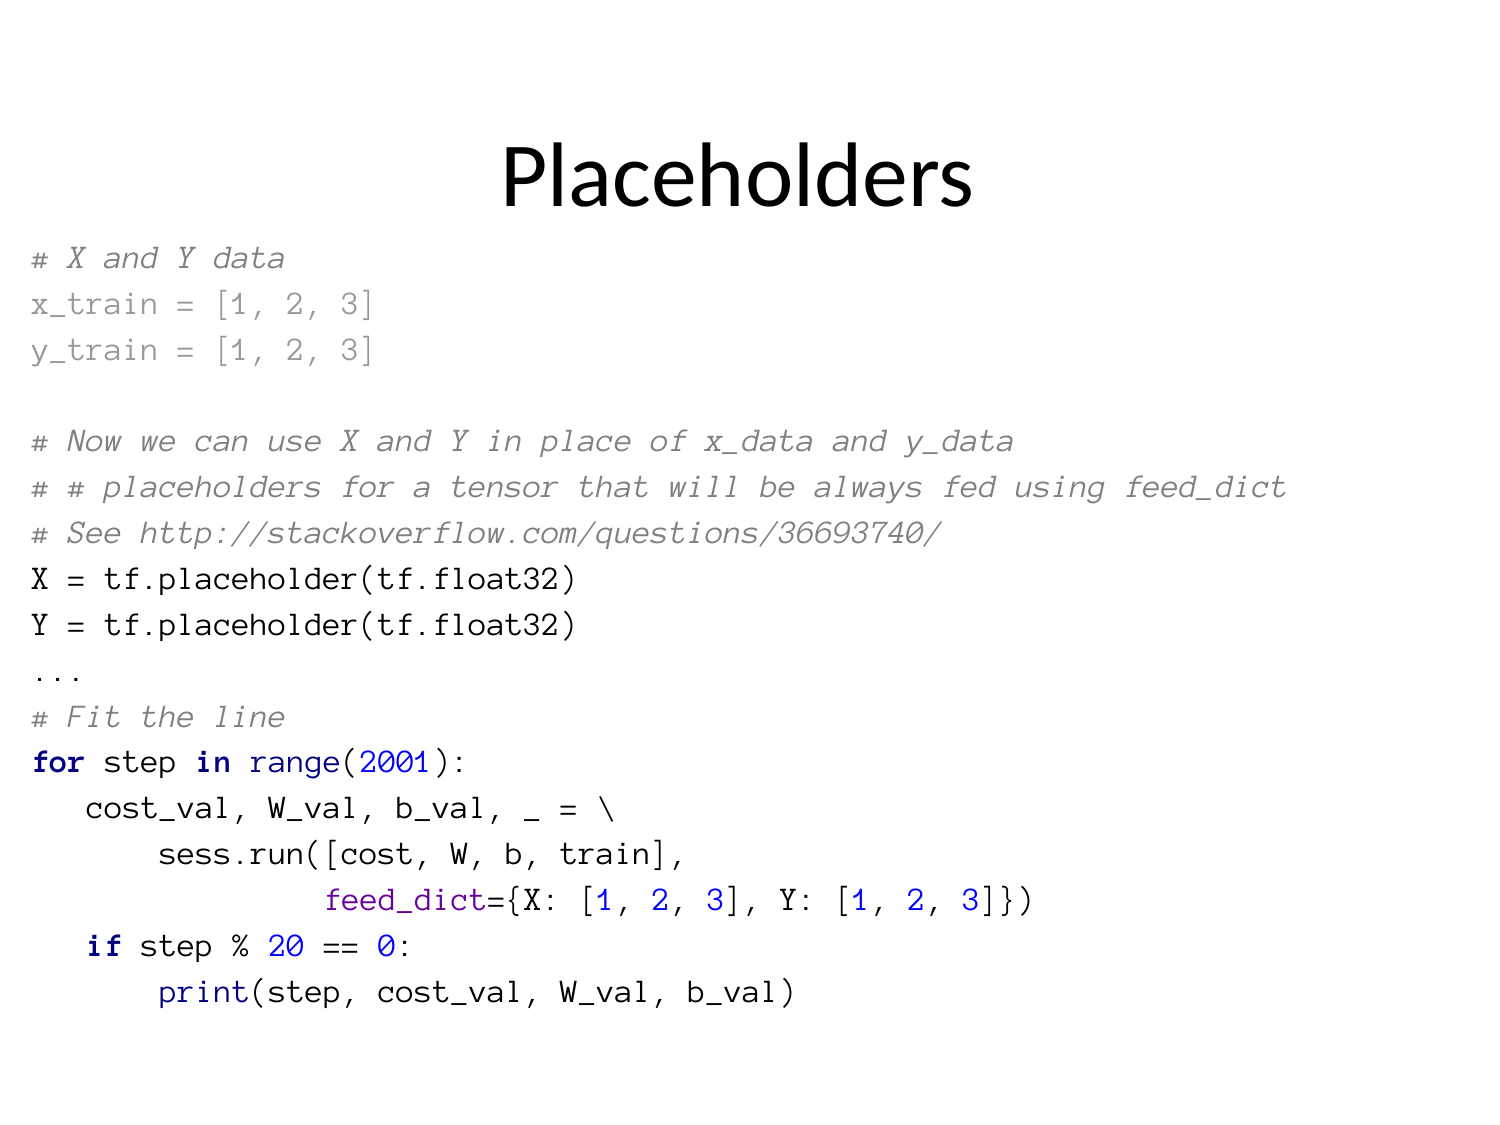

# Placeholders
# X and Y data
x_train = [1, 2, 3]
y_train = [1, 2, 3]

# Now we can use X and Y in place of x_data and y_data
# # placeholders for a tensor that will be always fed using feed_dict
# See http://stackoverflow.com/questions/36693740/
X = tf.placeholder(tf.float32)
Y = tf.placeholder(tf.float32)
...
# Fit the line
for step in range(2001):
   cost_val, W_val, b_val, _ = \
       sess.run([cost, W, b, train],
                feed_dict={X: [1, 2, 3], Y: [1, 2, 3]})
   if step % 20 == 0:
       print(step, cost_val, W_val, b_val)